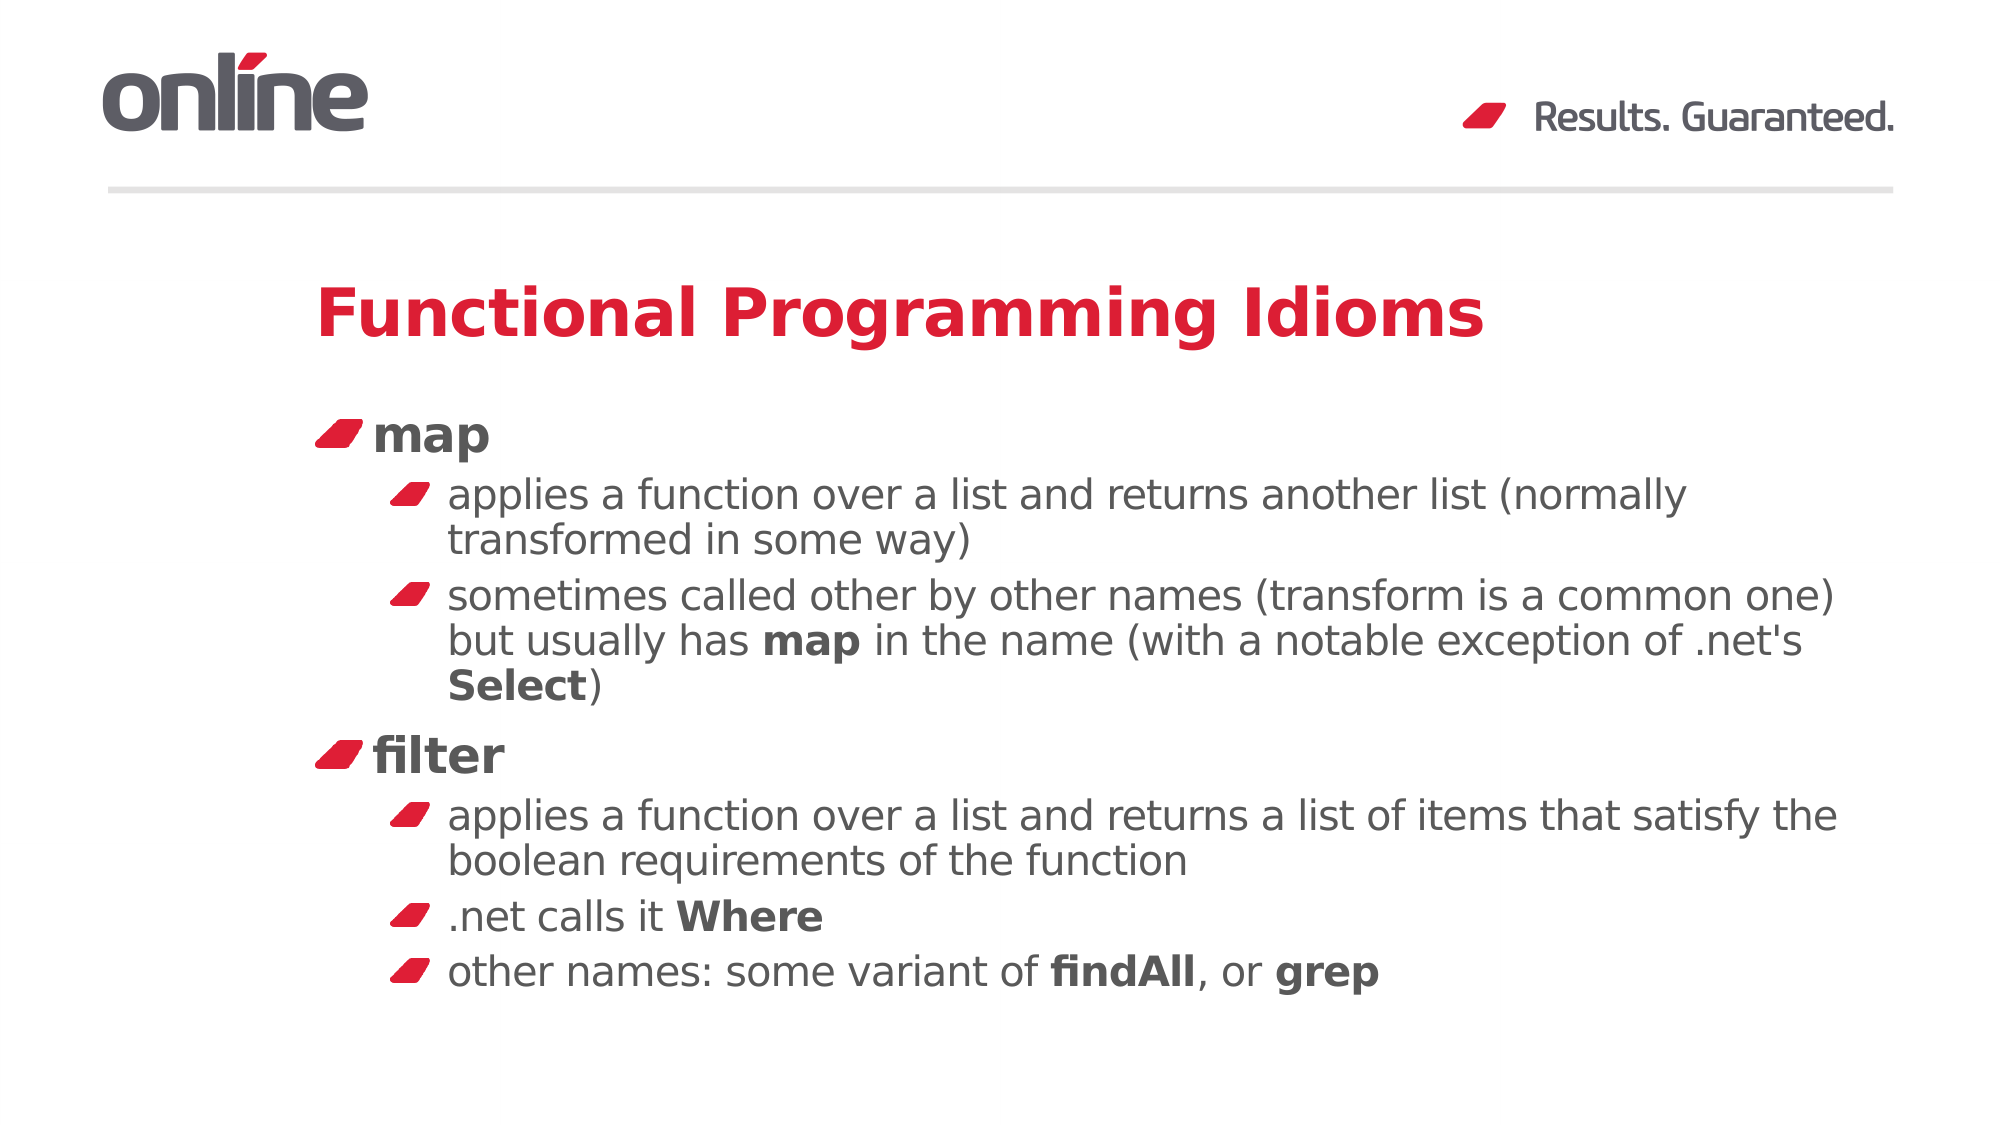

# Functional Programming Idioms
map
applies a function over a list and returns another list (normally transformed in some way)
sometimes called other by other names (transform is a common one) but usually has map in the name (with a notable exception of .net's Select)
filter
applies a function over a list and returns a list of items that satisfy the boolean requirements of the function
.net calls it Where
other names: some variant of findAll, or grep